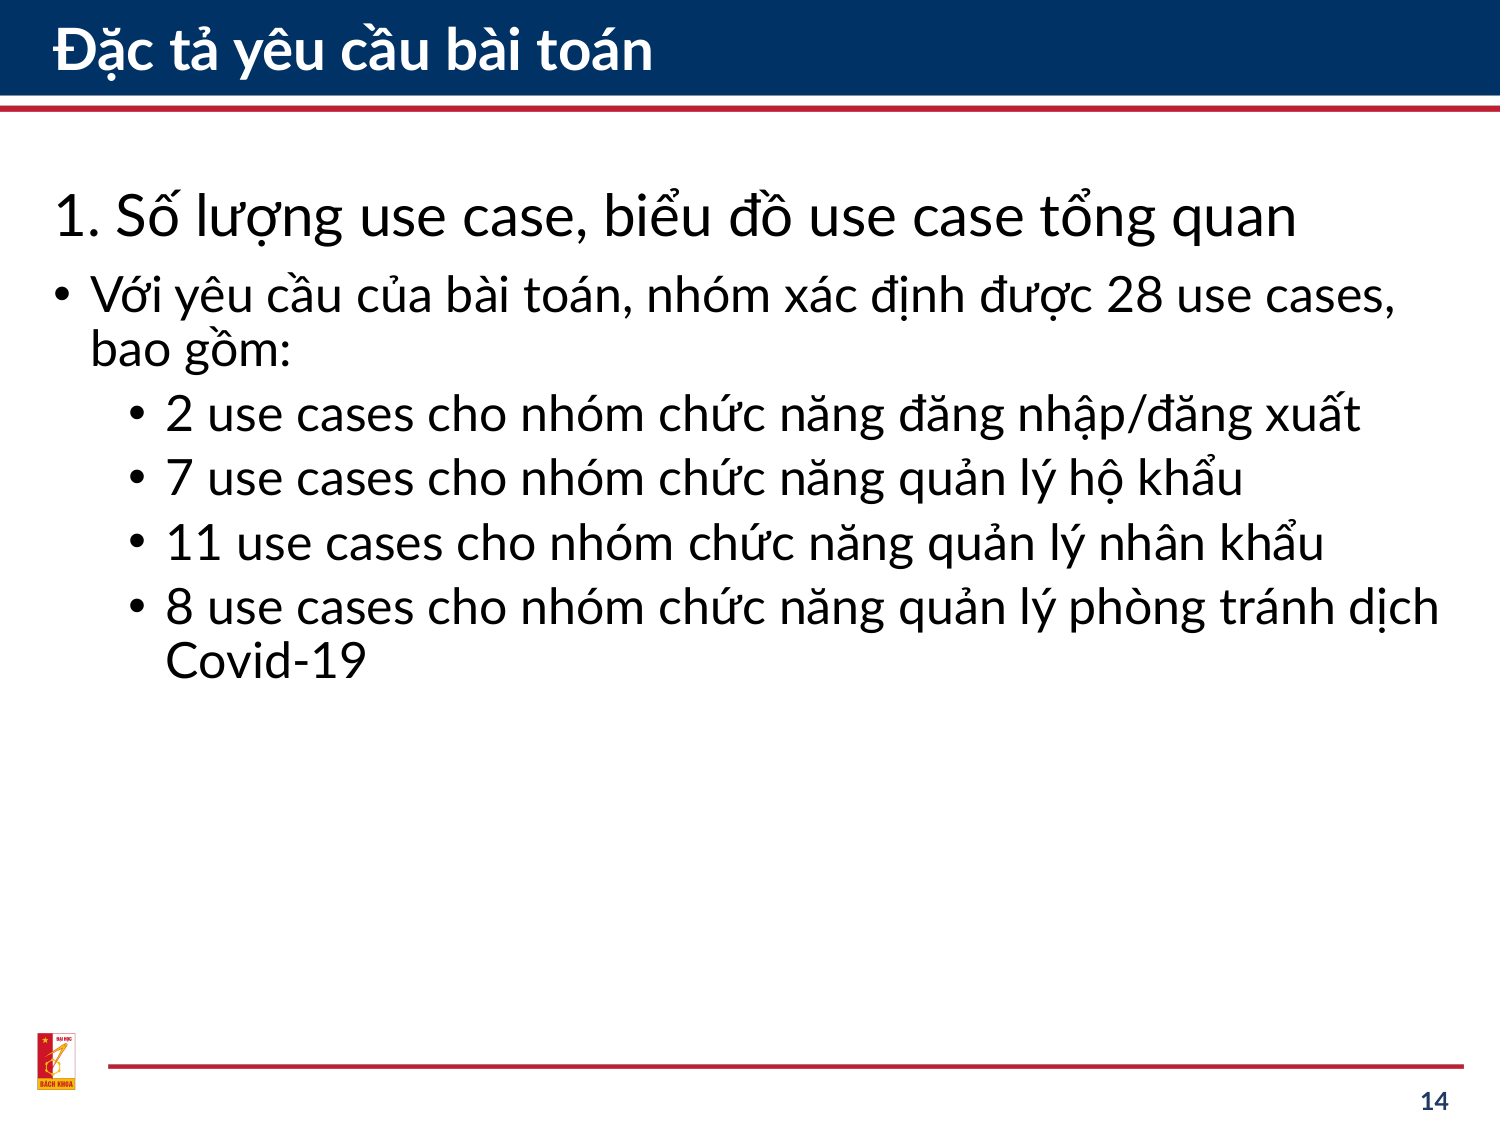

# Đặc tả yêu cầu bài toán
1. Số lượng use case, biểu đồ use case tổng quan
Với yêu cầu của bài toán, nhóm xác định được 28 use cases, bao gồm:
2 use cases cho nhóm chức năng đăng nhập/đăng xuất
7 use cases cho nhóm chức năng quản lý hộ khẩu
11 use cases cho nhóm chức năng quản lý nhân khẩu
8 use cases cho nhóm chức năng quản lý phòng tránh dịch Covid-19
14